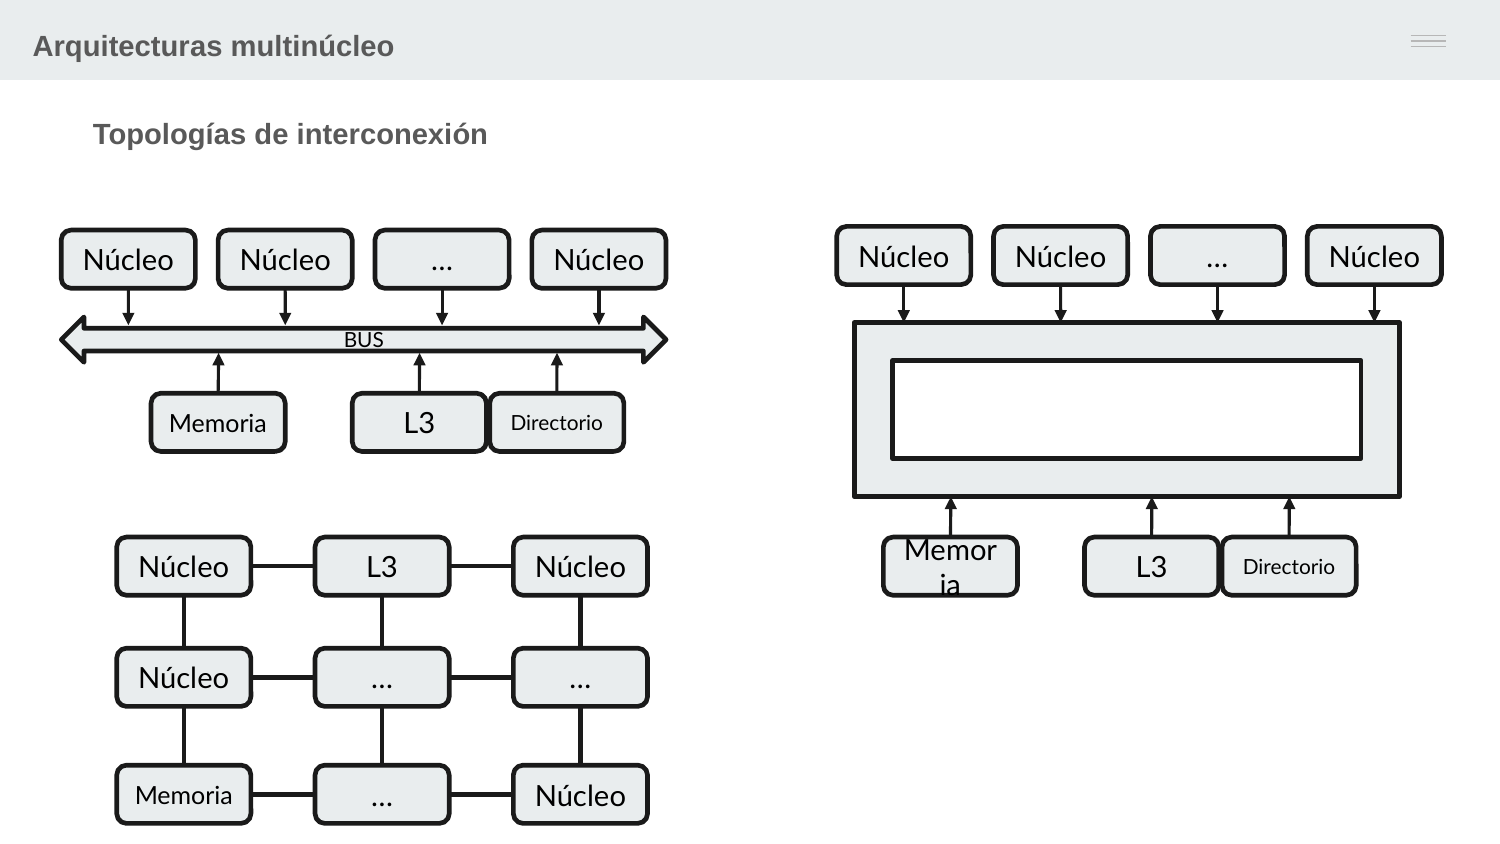

# Arquitecturas multinúcleo
Topologías de interconexión
Núcleo
Núcleo
…
Núcleo

Memoria
L3
Directorio
Núcleo
Núcleo
…
Núcleo
BUS
Memoria
L3
Directorio
Núcleo
Núcleo
L3
Núcleo
…
…
…
Núcleo
Memoria